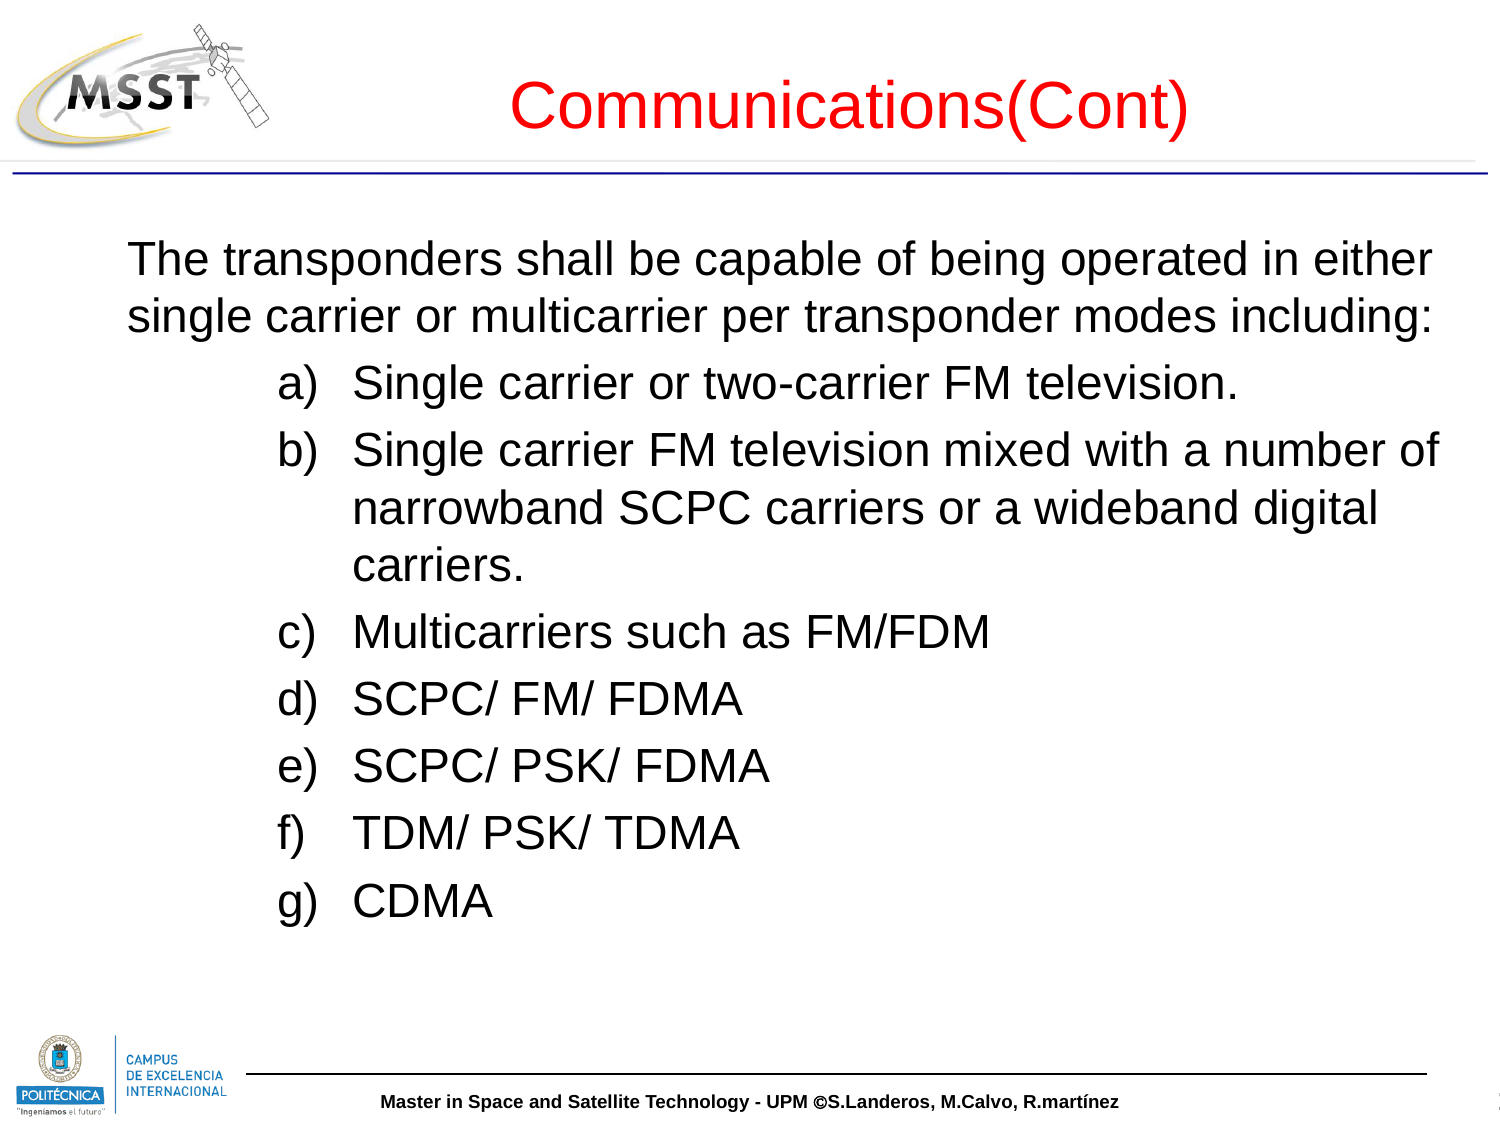

Communications(Cont)
The transponders shall be capable of being operated in either single carrier or multicarrier per transponder modes including:
Single carrier or two-carrier FM television.
Single carrier FM television mixed with a number of narrowband SCPC carriers or a wideband digital carriers.
Multicarriers such as FM/FDM
SCPC/ FM/ FDMA
SCPC/ PSK/ FDMA
TDM/ PSK/ TDMA
CDMA